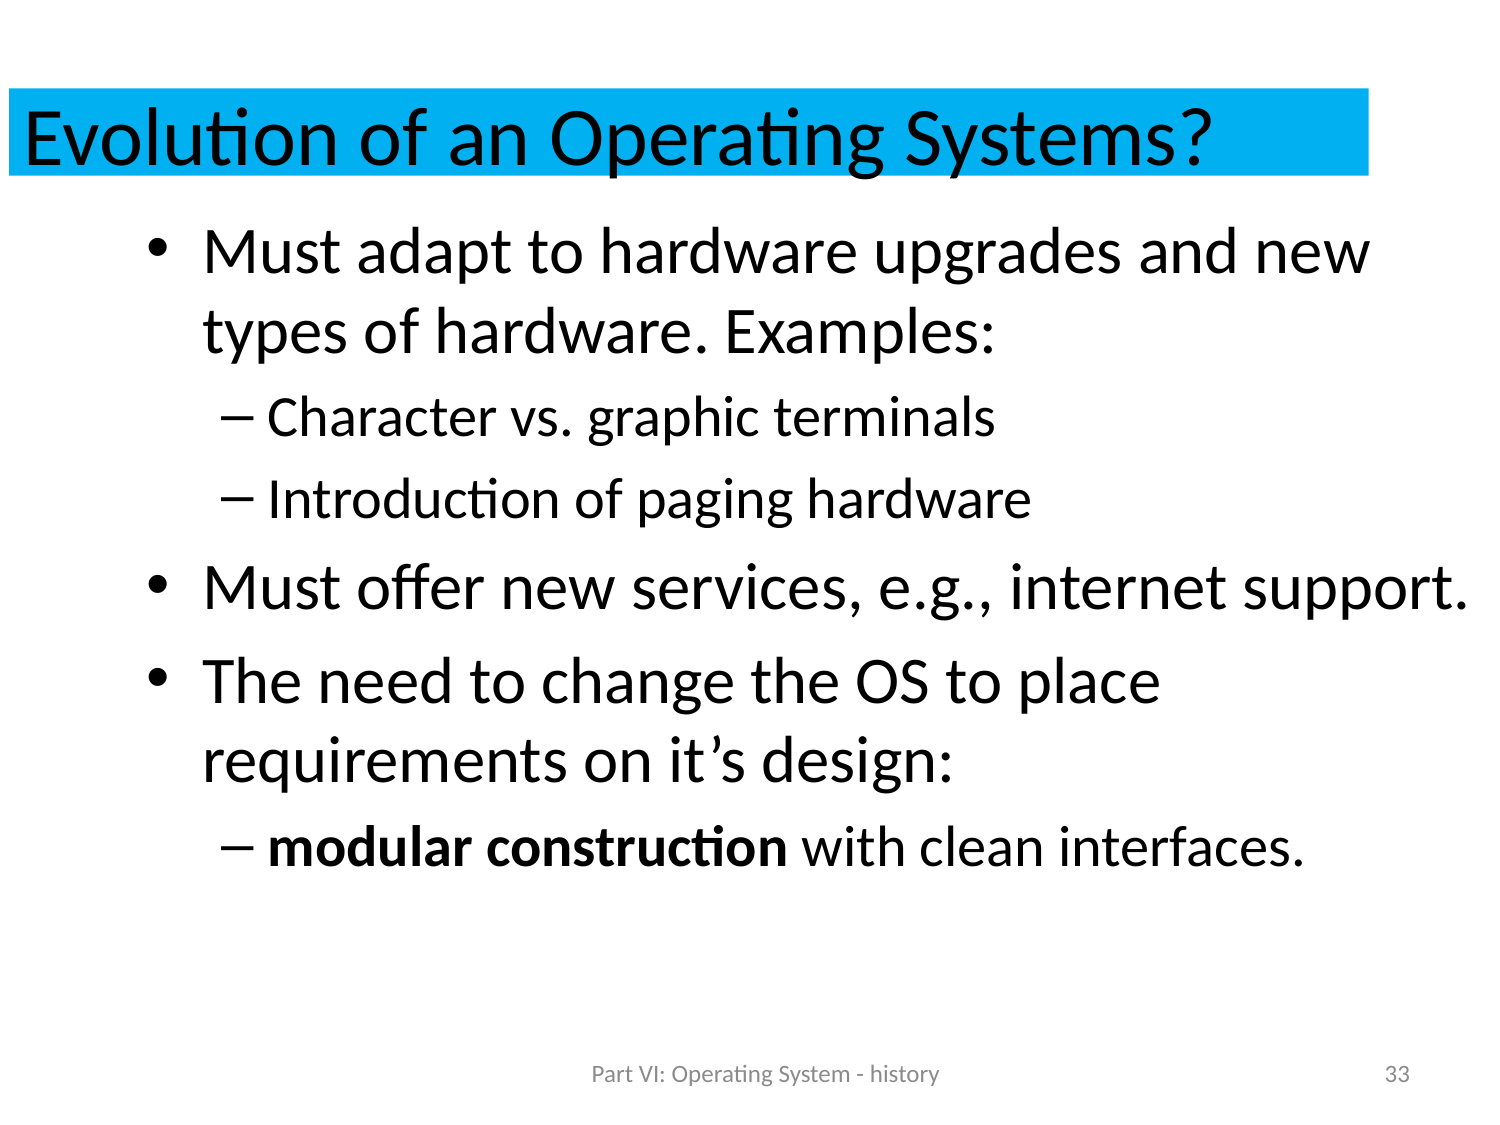

# Evolution of an Operating Systems?
Must adapt to hardware upgrades and new types of hardware. Examples:
Character vs. graphic terminals
Introduction of paging hardware
Must offer new services, e.g., internet support.
The need to change the OS to place requirements on it’s design:
modular construction with clean interfaces.
Part VI: Operating System - history
33